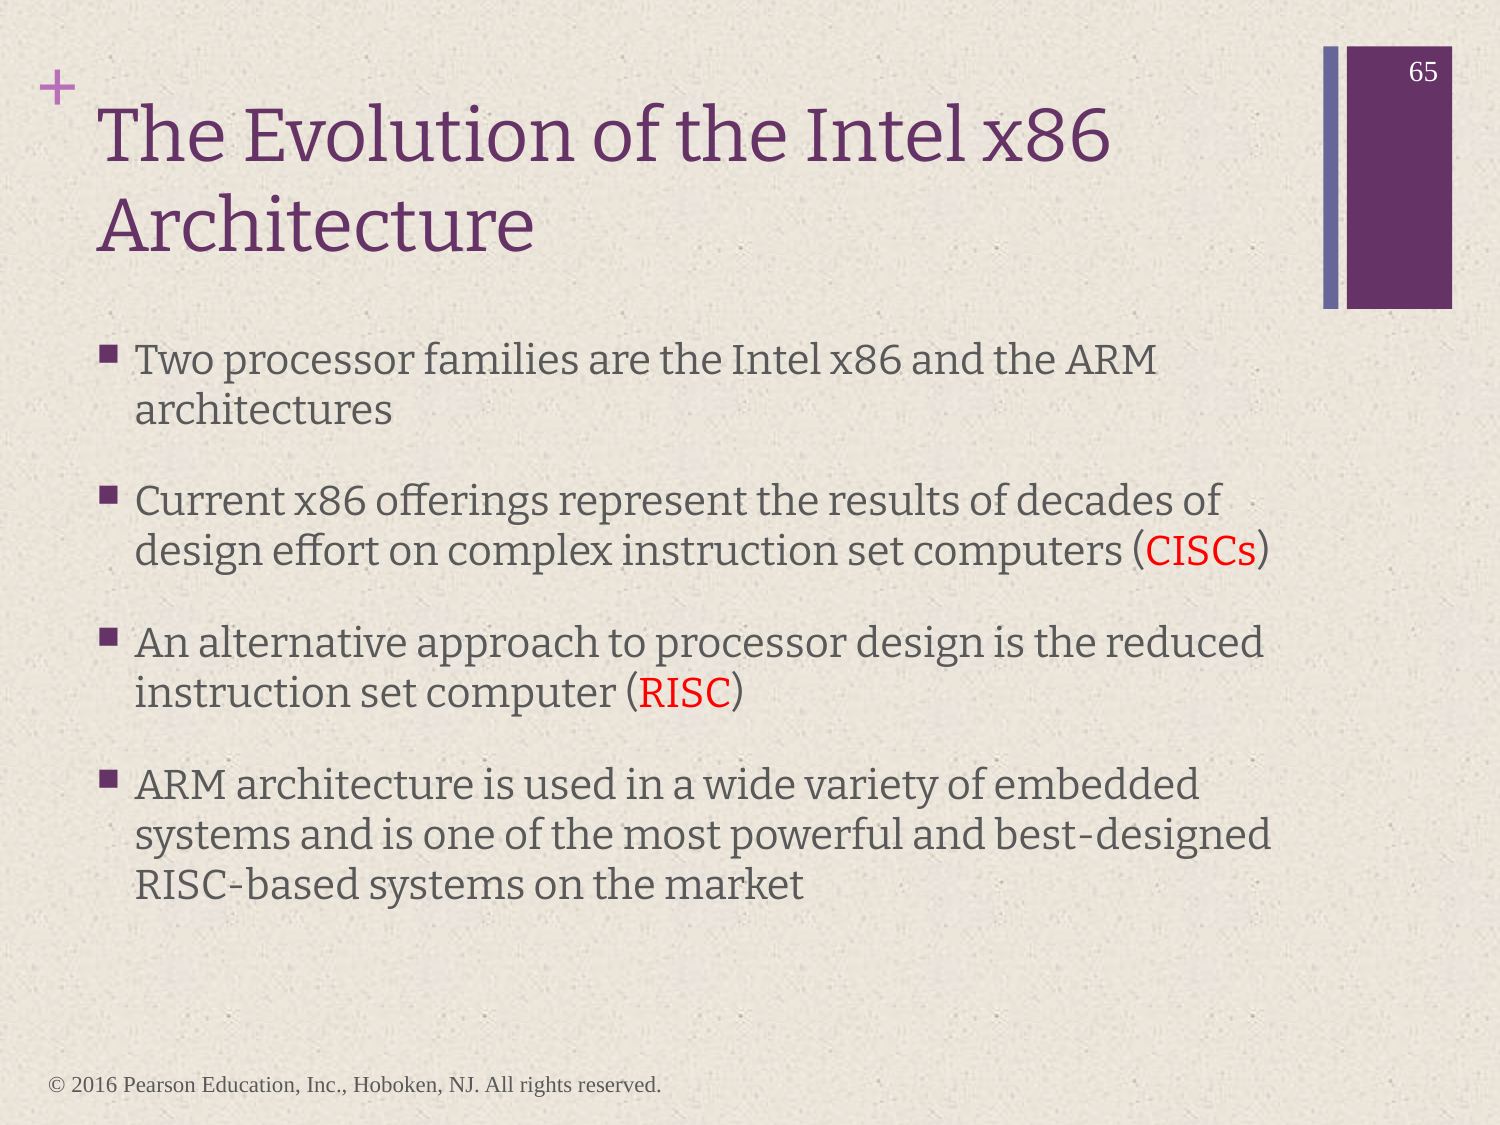

65
# The Evolution of the Intel x86 Architecture
Two processor families are the Intel x86 and the ARM architectures
Current x86 offerings represent the results of decades of design effort on complex instruction set computers (CISCs)
An alternative approach to processor design is the reduced instruction set computer (RISC)
ARM architecture is used in a wide variety of embedded systems and is one of the most powerful and best-designed RISC-based systems on the market
© 2016 Pearson Education, Inc., Hoboken, NJ. All rights reserved.